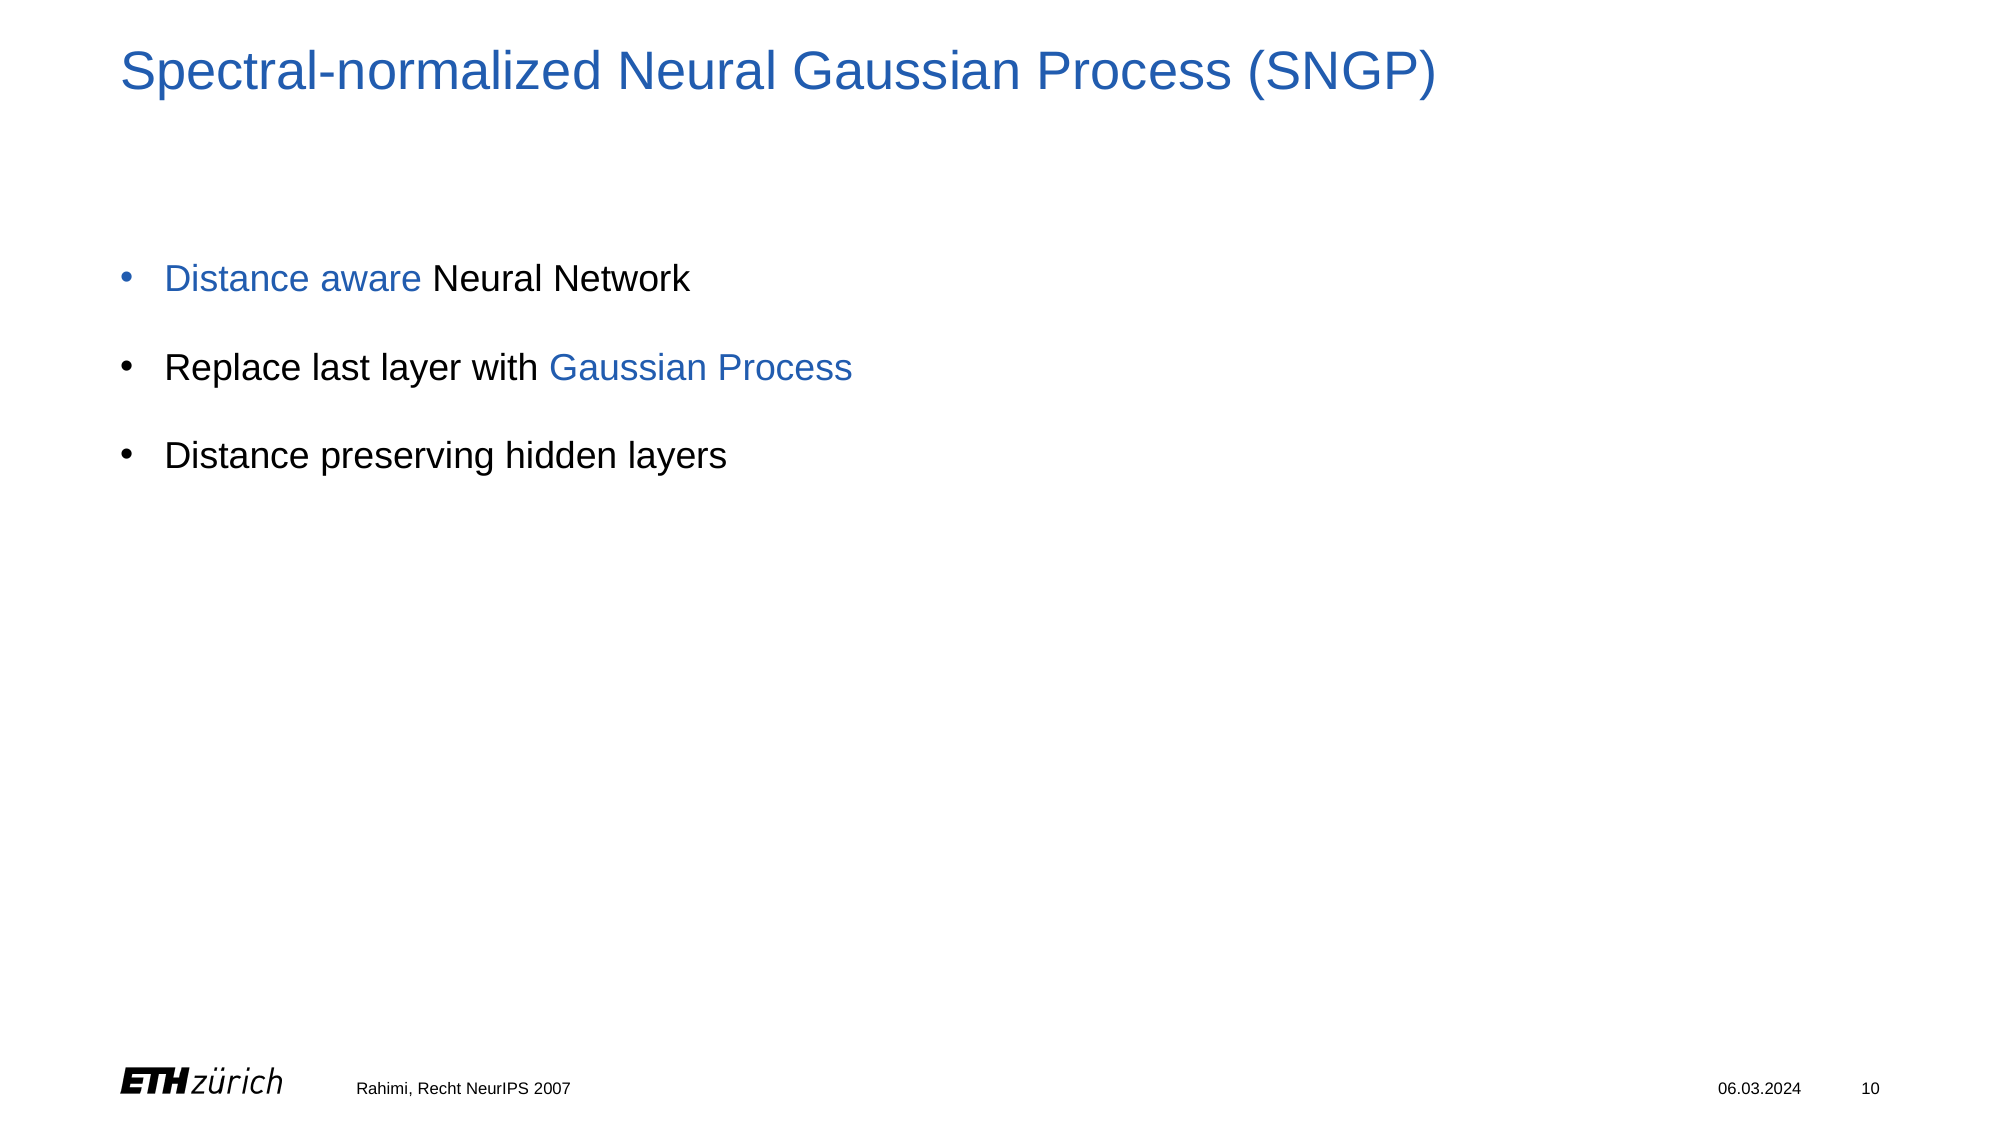

# Spectral-normalized Neural Gaussian Process (SNGP)
Distance aware Neural Network
Replace last layer with Gaussian Process
Distance preserving hidden layers
Rahimi, Recht NeurIPS 2007
06.03.2024
10